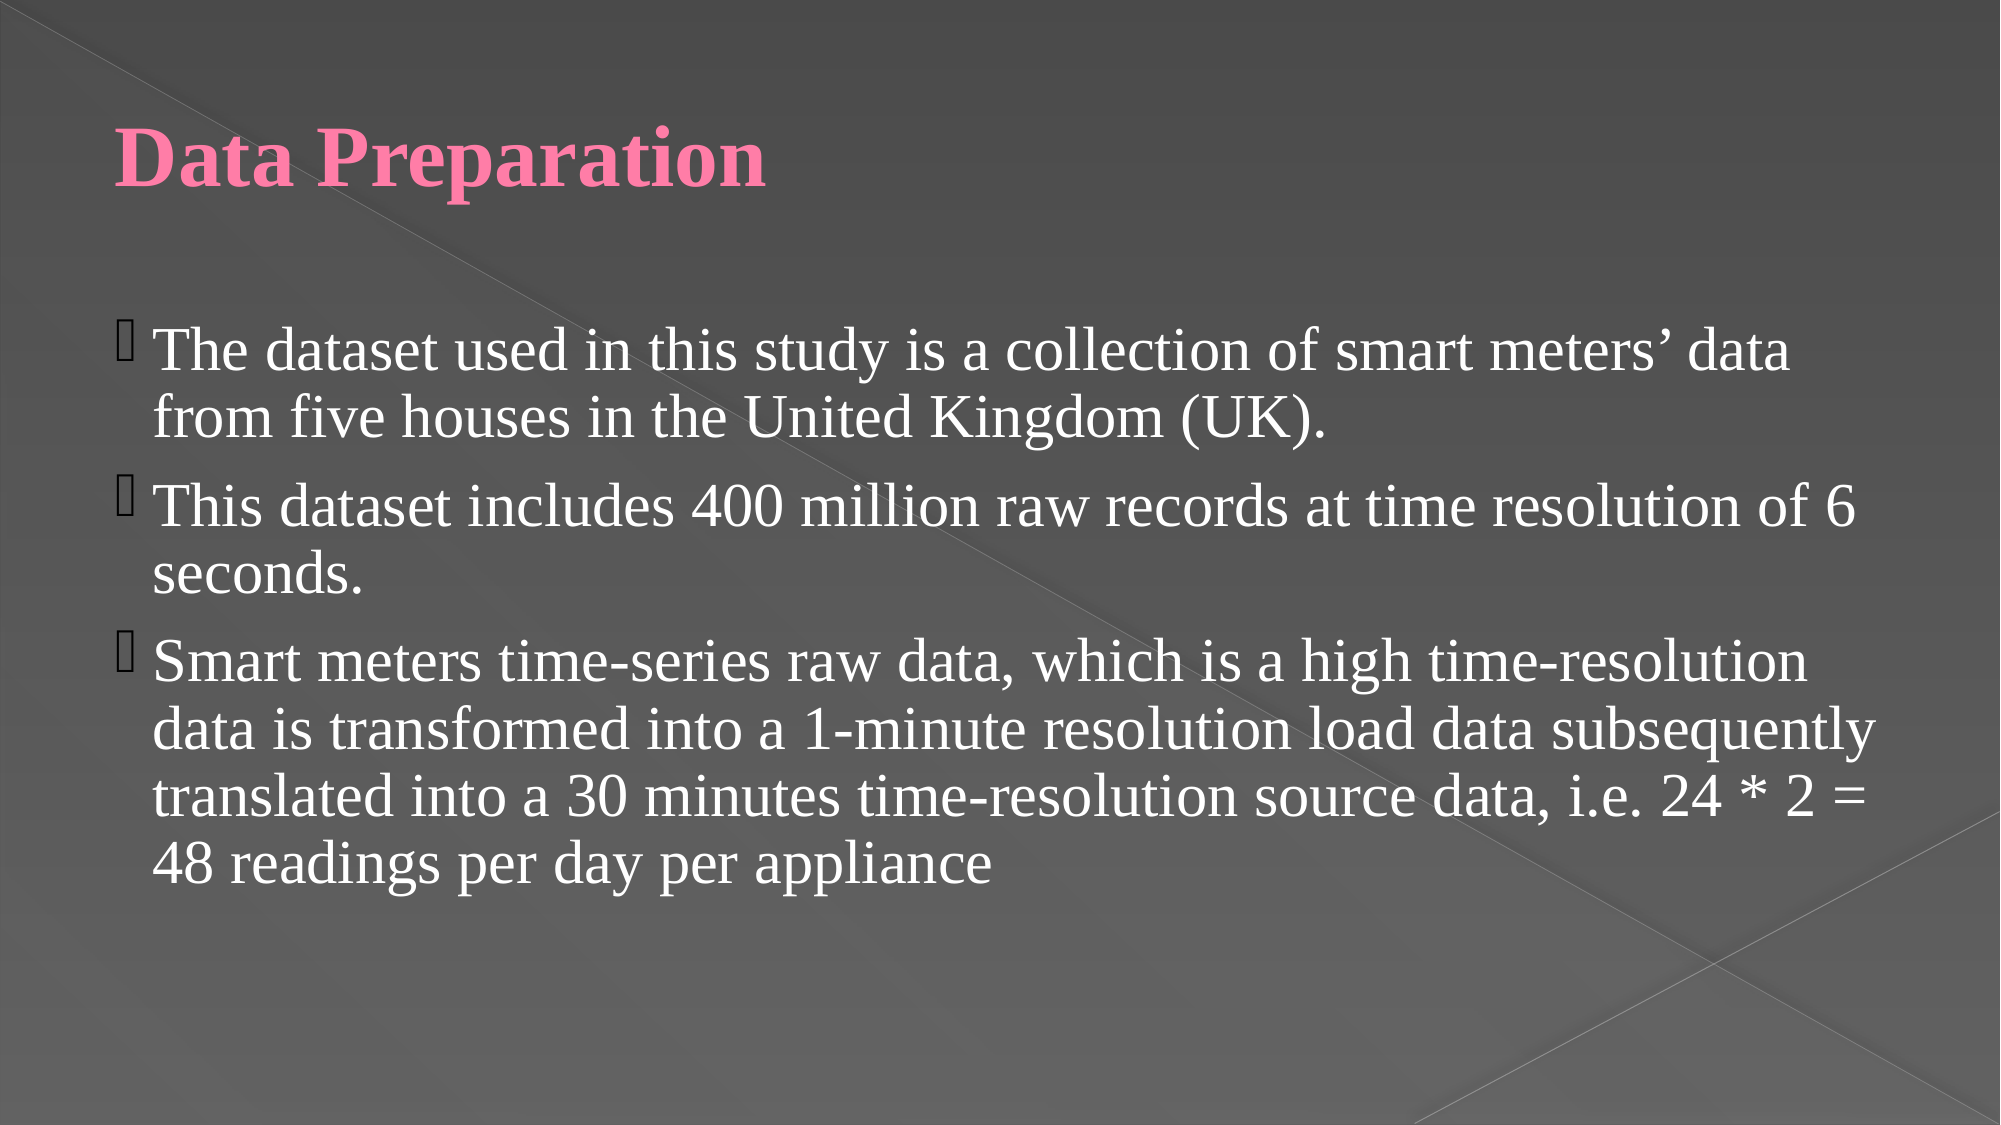

# Data Preparation
The dataset used in this study is a collection of smart meters’ data from five houses in the United Kingdom (UK).
This dataset includes 400 million raw records at time resolution of 6 seconds.
Smart meters time-series raw data, which is a high time-resolution data is transformed into a 1-minute resolution load data subsequently translated into a 30 minutes time-resolution source data, i.e. 24 * 2 = 48 readings per day per appliance